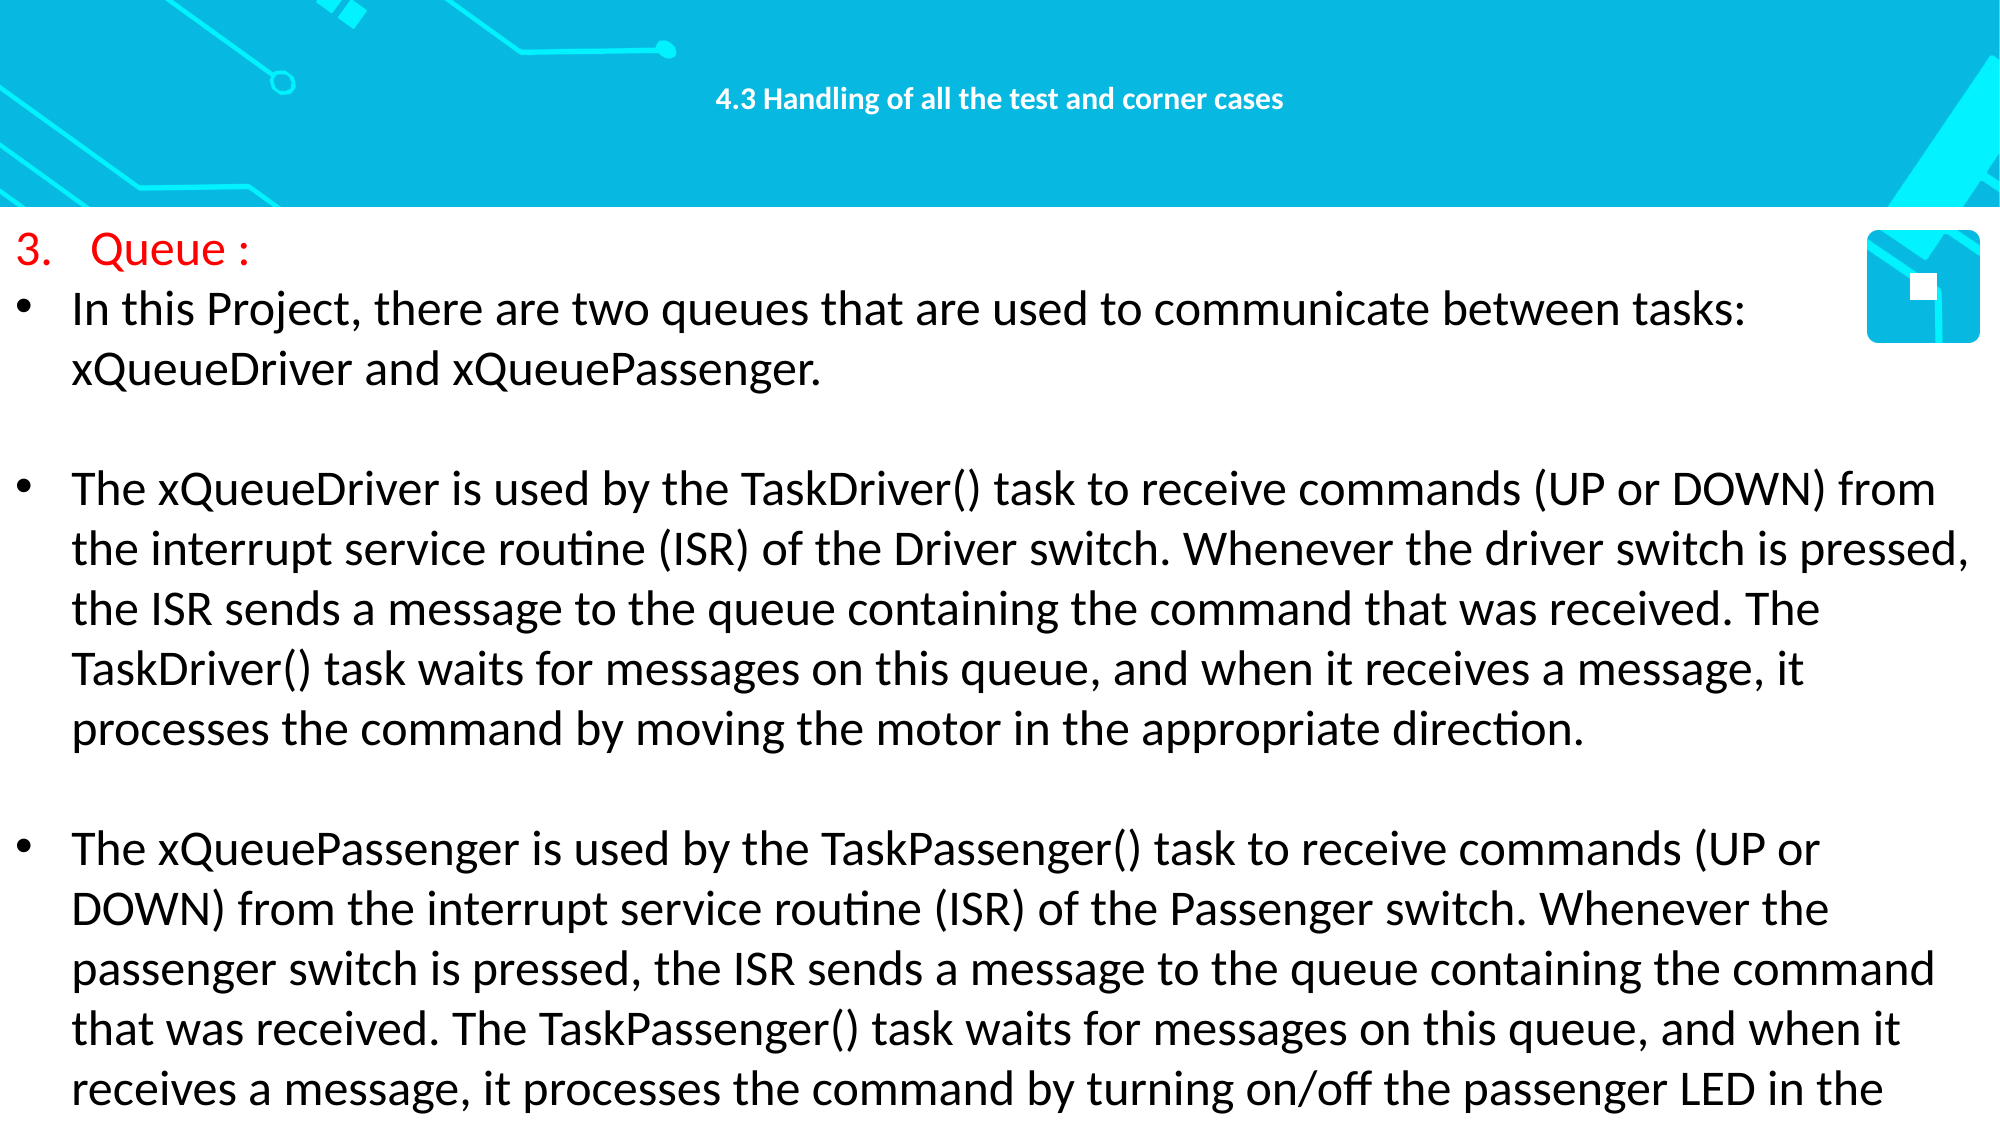

# 4.3 Handling of all the test and corner cases
Queue :
In this Project, there are two queues that are used to communicate between tasks:
     xQueueDriver and xQueuePassenger.

The xQueueDriver is used by the TaskDriver() task to receive commands (UP or DOWN) from the interrupt service routine (ISR) of the Driver switch. Whenever the driver switch is pressed, the ISR sends a message to the queue containing the command that was received. The TaskDriver() task waits for messages on this queue, and when it receives a message, it processes the command by moving the motor in the appropriate direction.

The xQueuePassenger is used by the TaskPassenger() task to receive commands (UP or DOWN) from the interrupt service routine (ISR) of the Passenger switch. Whenever the passenger switch is pressed, the ISR sends a message to the queue containing the command that was received. The TaskPassenger() task waits for messages on this queue, and when it receives a message, it processes the command by turning on/off the passenger LED in the appropriate direction.